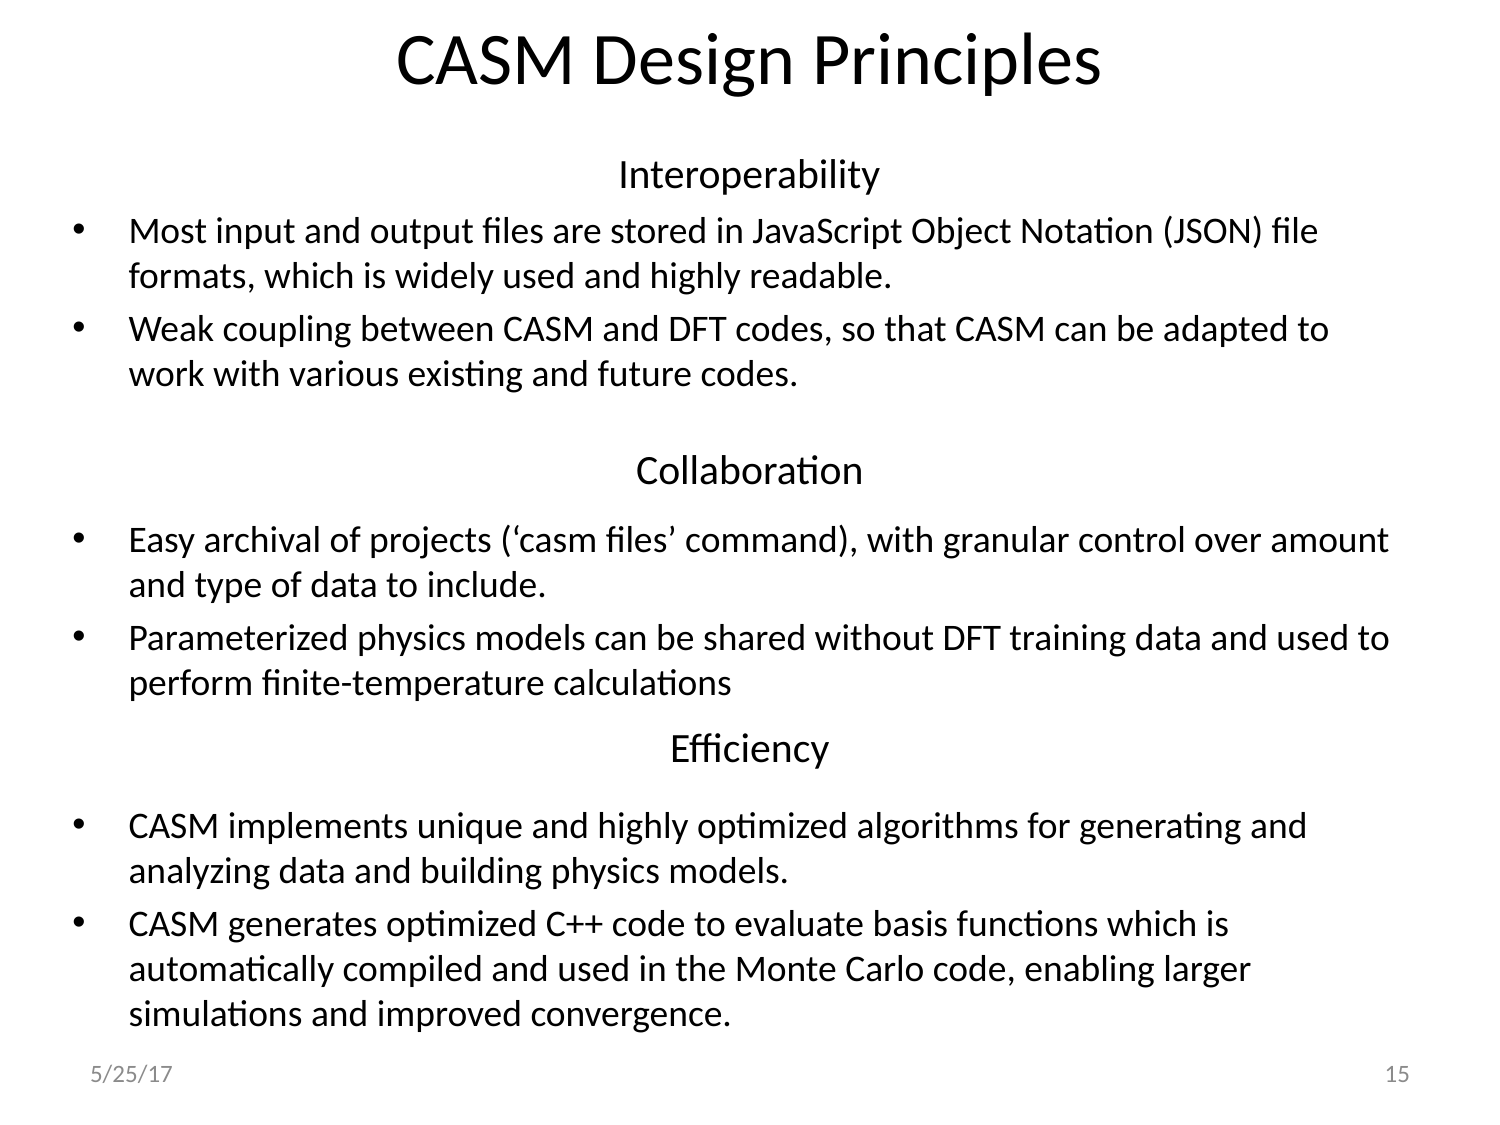

# CASM Design Principles
Interoperability
Most input and output files are stored in JavaScript Object Notation (JSON) file formats, which is widely used and highly readable.
Weak coupling between CASM and DFT codes, so that CASM can be adapted to work with various existing and future codes.
Collaboration
Easy archival of projects (‘casm files’ command), with granular control over amount and type of data to include.
Parameterized physics models can be shared without DFT training data and used to perform finite-temperature calculations
Efficiency
CASM implements unique and highly optimized algorithms for generating and analyzing data and building physics models.
CASM generates optimized C++ code to evaluate basis functions which is automatically compiled and used in the Monte Carlo code, enabling larger simulations and improved convergence.
5/25/17
15